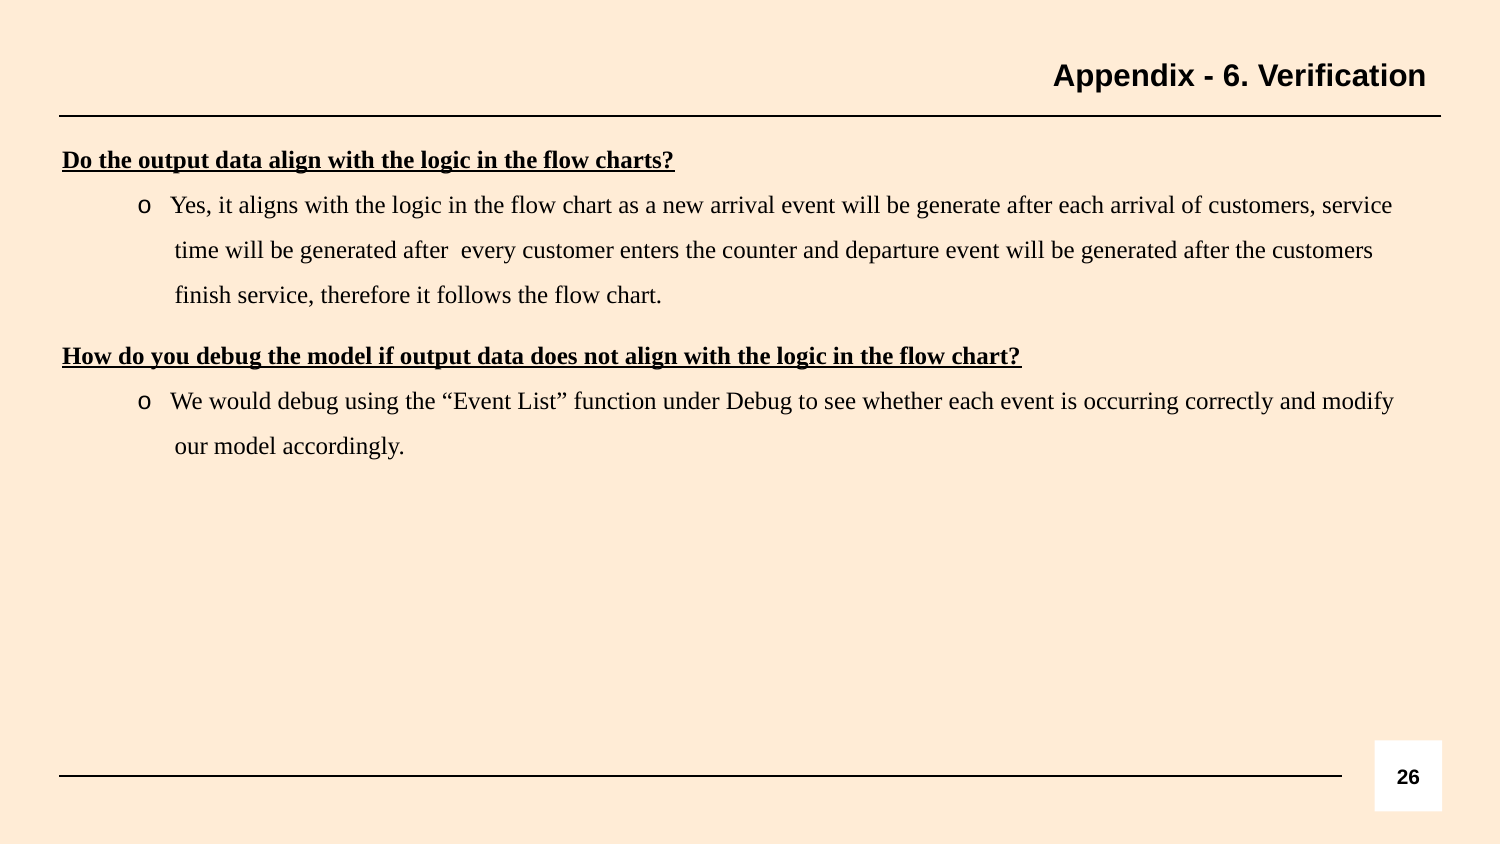

# Appendix - 6. Verification
Do the output data align with the logic in the flow charts?
o   Yes, it aligns with the logic in the flow chart as a new arrival event will be generate after each arrival of customers, service time will be generated after  every customer enters the counter and departure event will be generated after the customers finish service, therefore it follows the flow chart.
How do you debug the model if output data does not align with the logic in the flow chart?
o   We would debug using the “Event List” function under Debug to see whether each event is occurring correctly and modify our model accordingly.
26